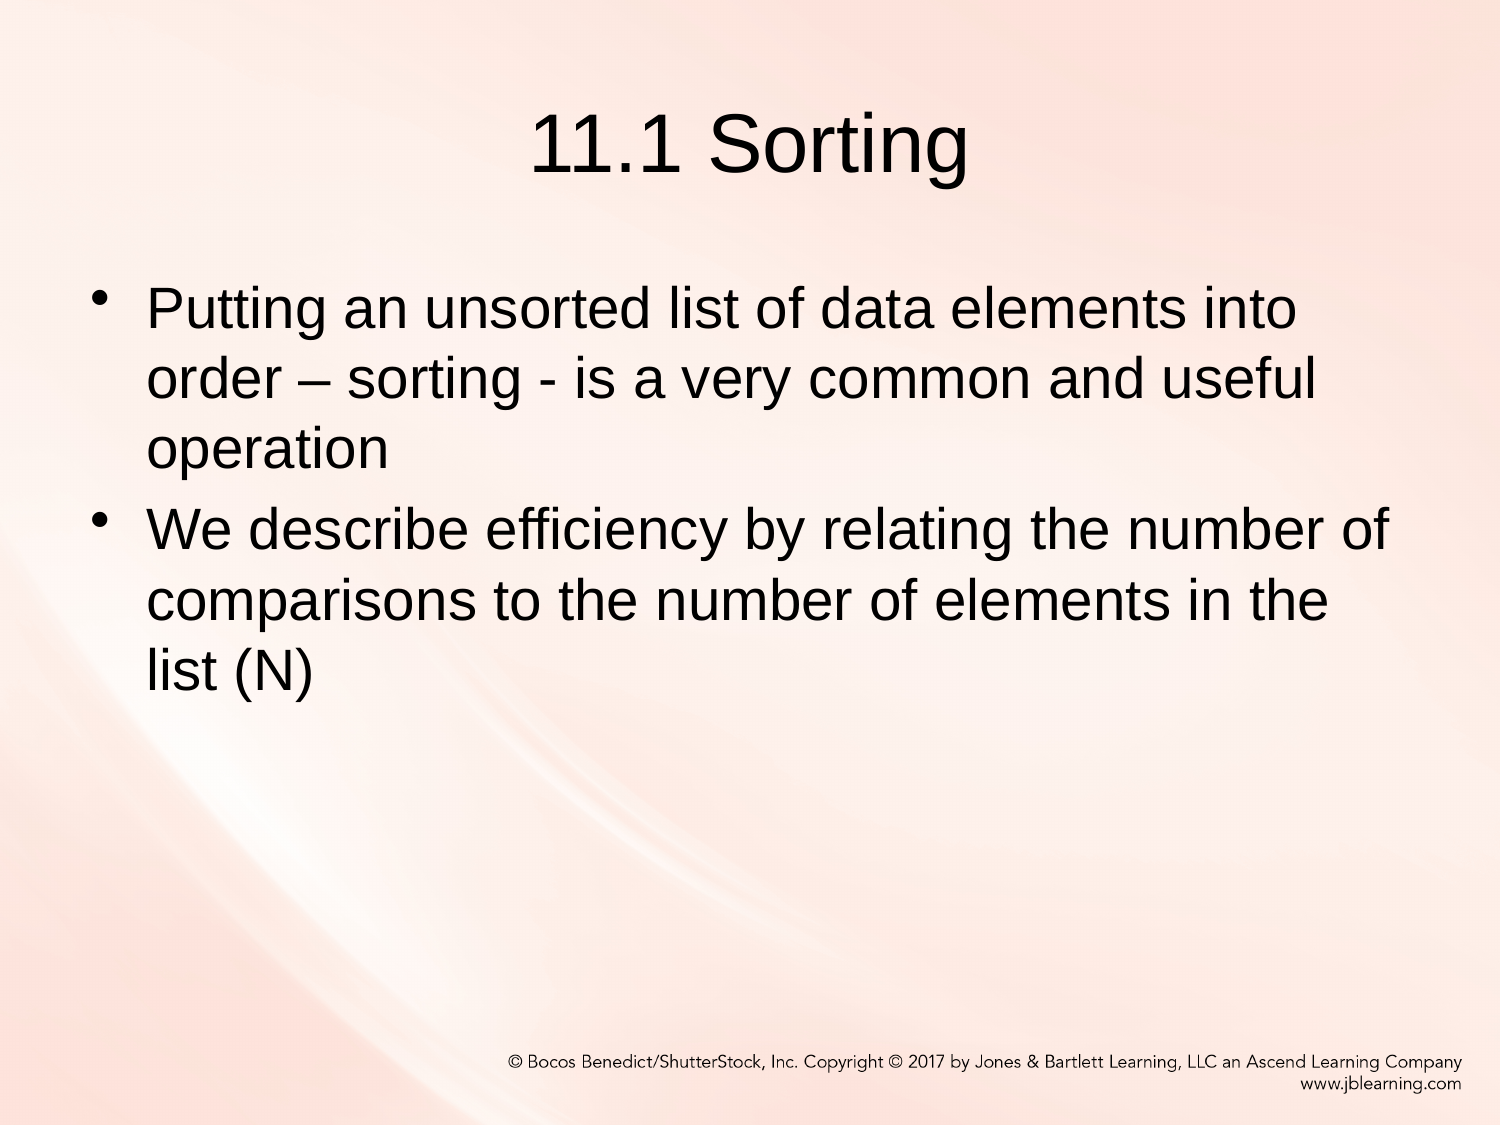

# 11.1 Sorting
Putting an unsorted list of data elements into order – sorting - is a very common and useful operation
We describe efficiency by relating the number of comparisons to the number of elements in the list (N)